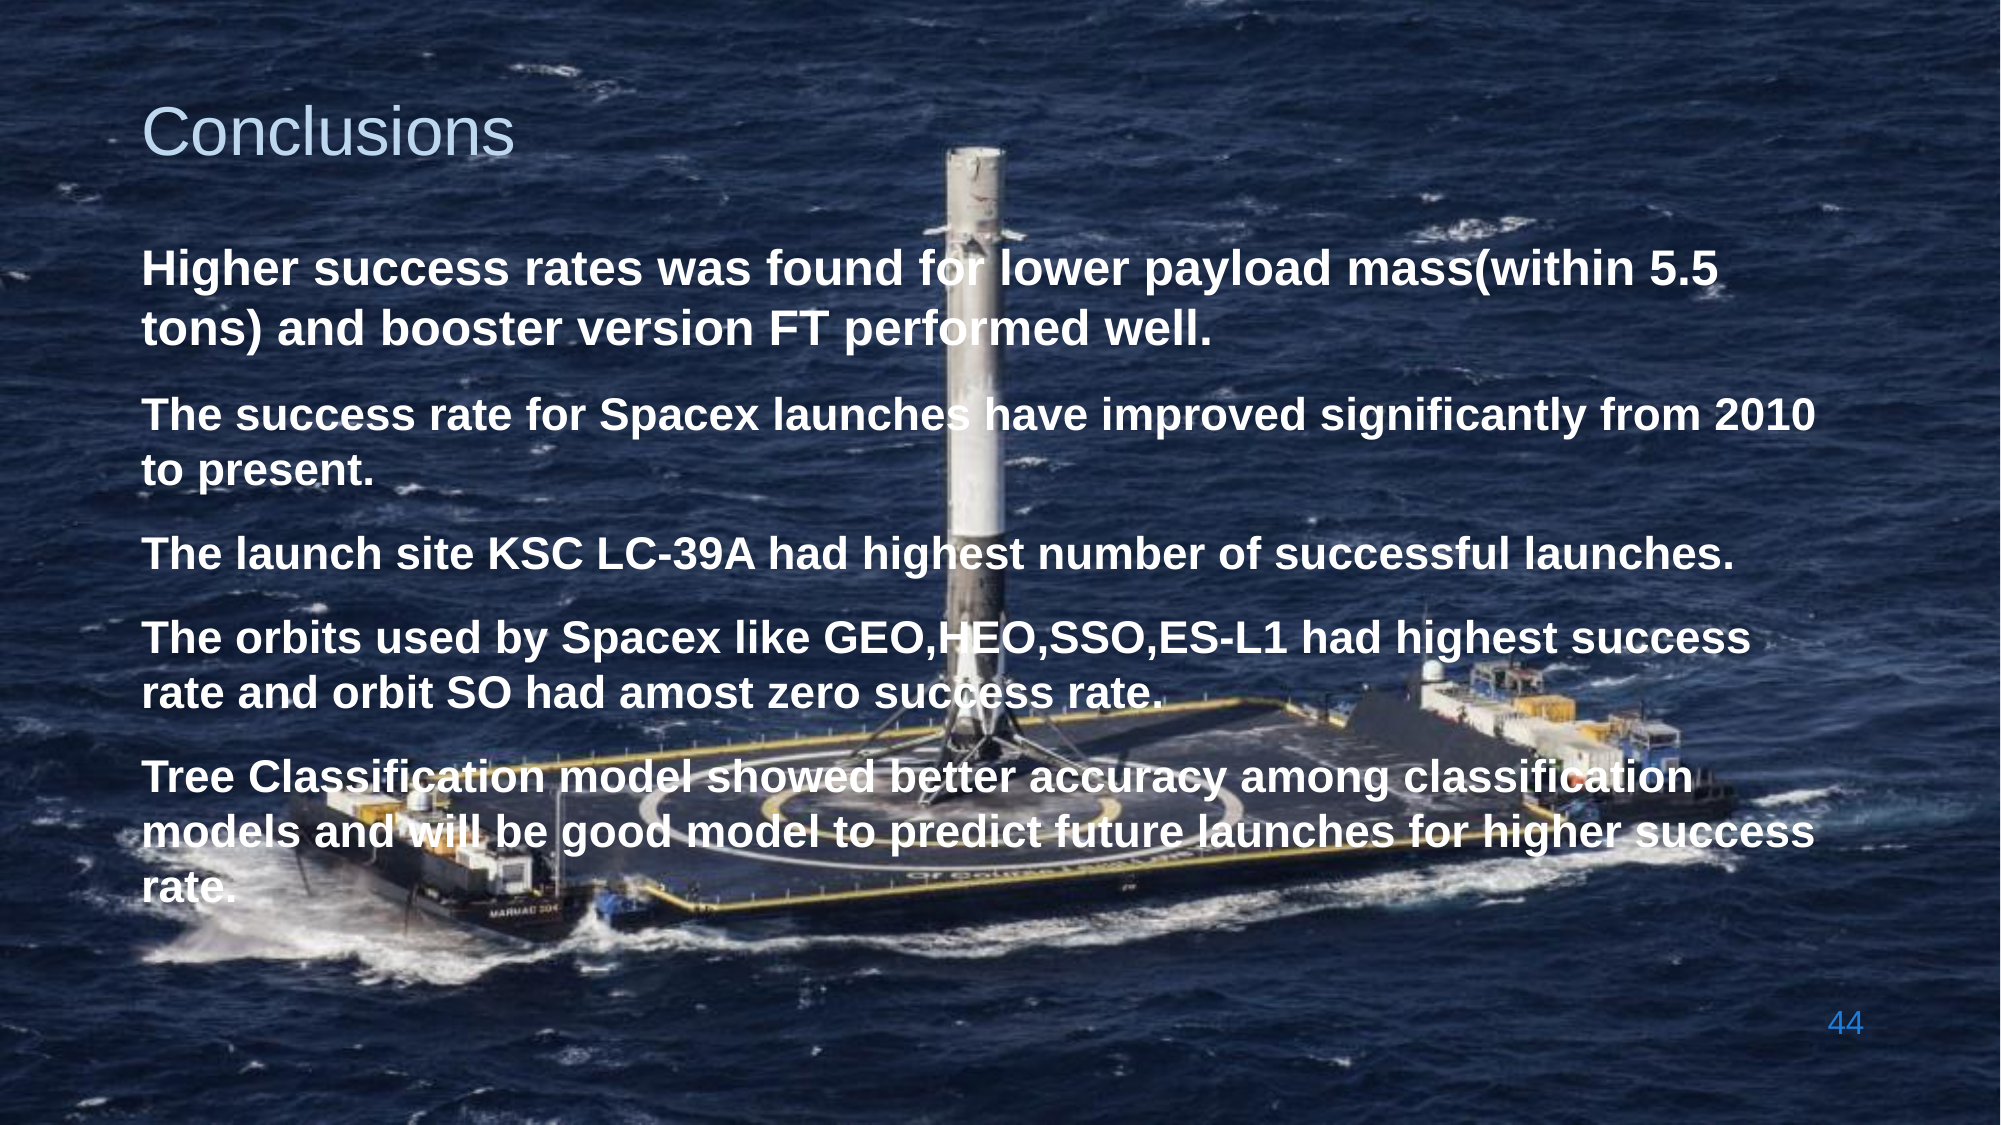

Conclusions
Higher success rates was found for lower payload mass(within 5.5 tons) and booster version FT performed well.
The success rate for Spacex launches have improved significantly from 2010 to present.
The launch site KSC LC-39A had highest number of successful launches.
The orbits used by Spacex like GEO,HEO,SSO,ES-L1 had highest success rate and orbit SO had amost zero success rate.
Tree Classification model showed better accuracy among classification models and will be good model to predict future launches for higher success rate.
44